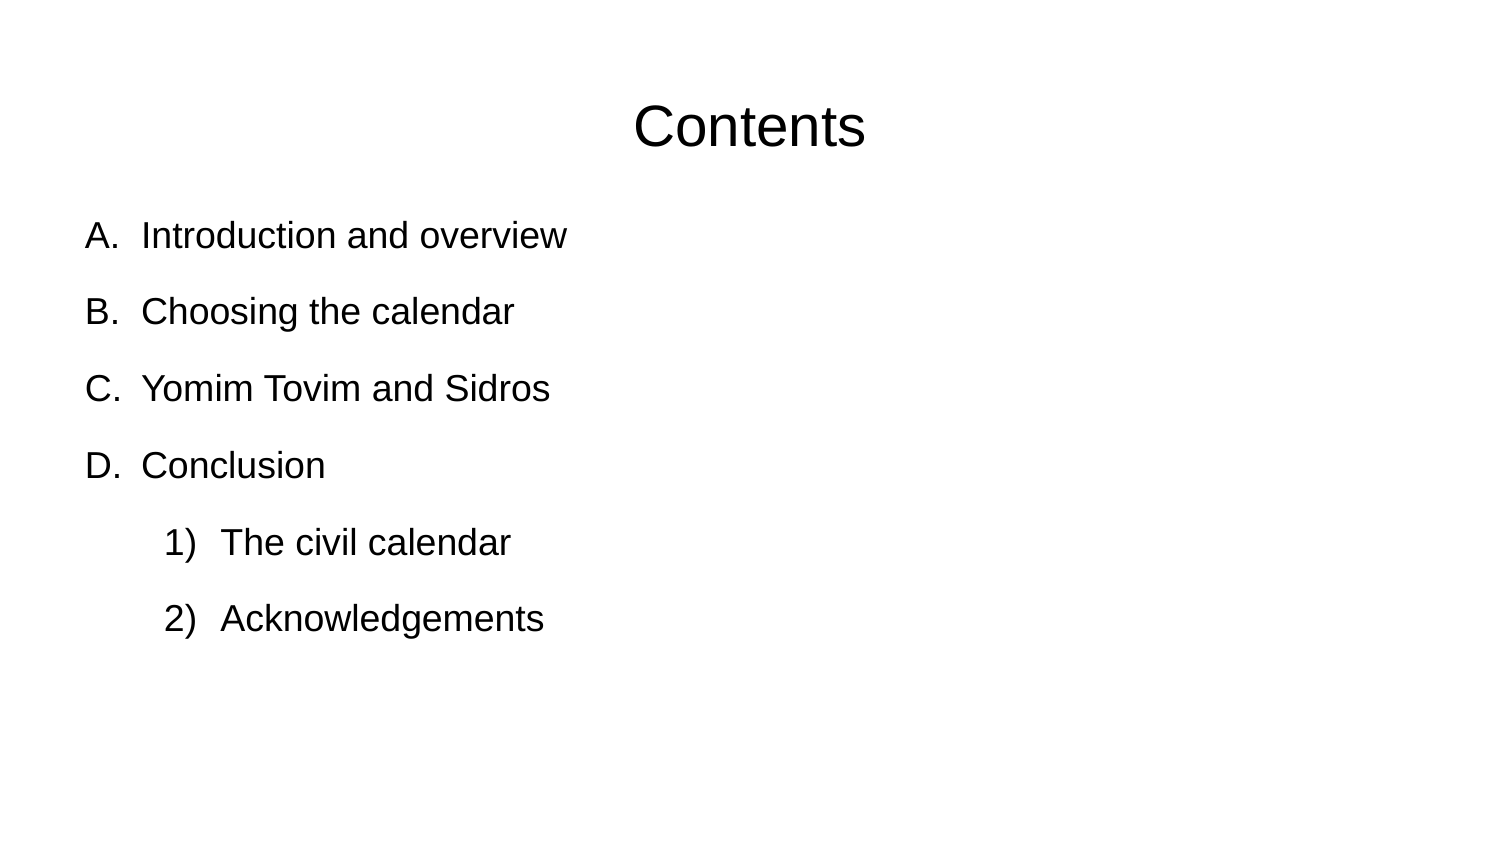

# Contents
Introduction and overview
Choosing the calendar
Yomim Tovim and Sidros
Conclusion
The civil calendar
Acknowledgements